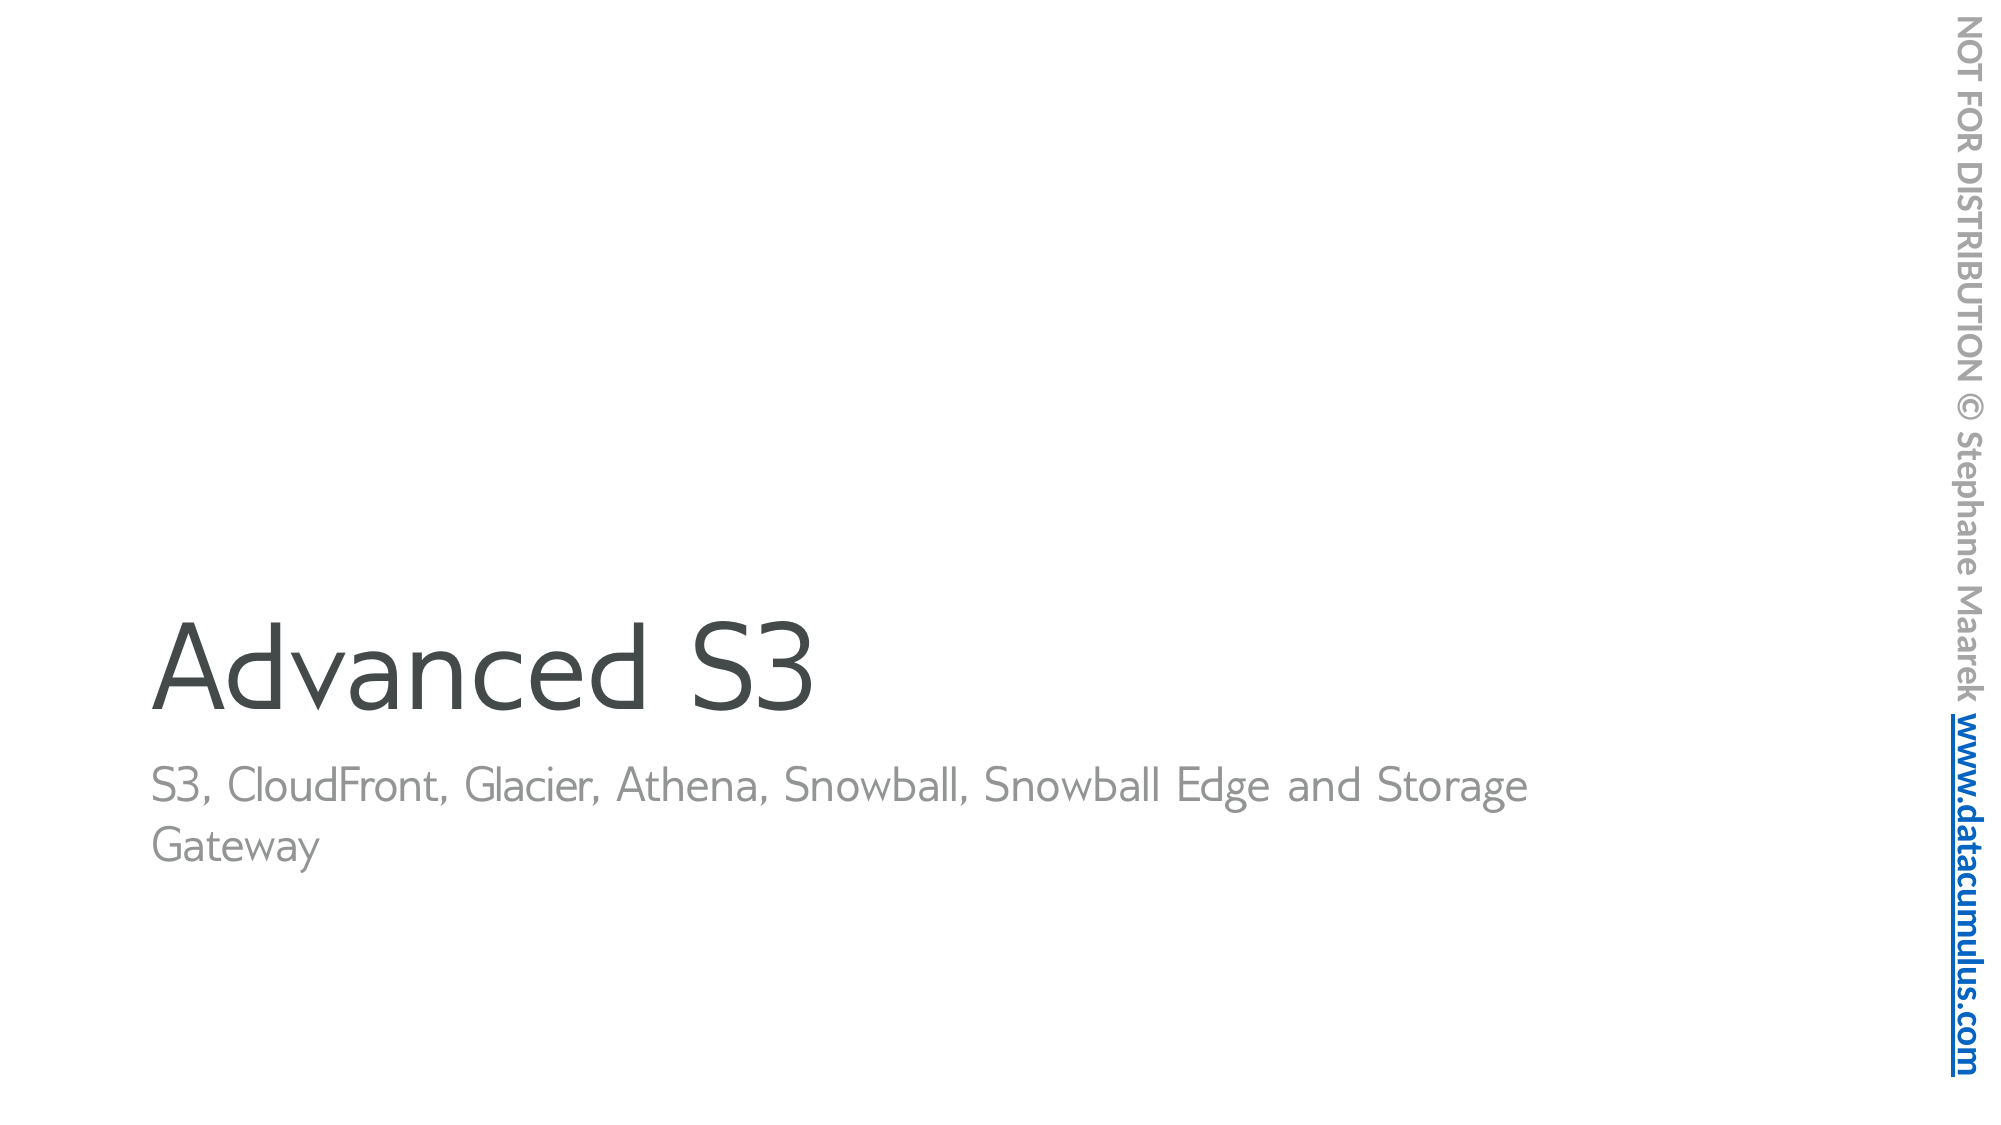

NOT FOR DISTRIBUTION © Stephane Maarek www.datacumulus.com
Advanced S3
S3, CloudFront, Glacier, Athena, Snowball, Snowball Edge and Storage Gateway
© Stephane Maarek